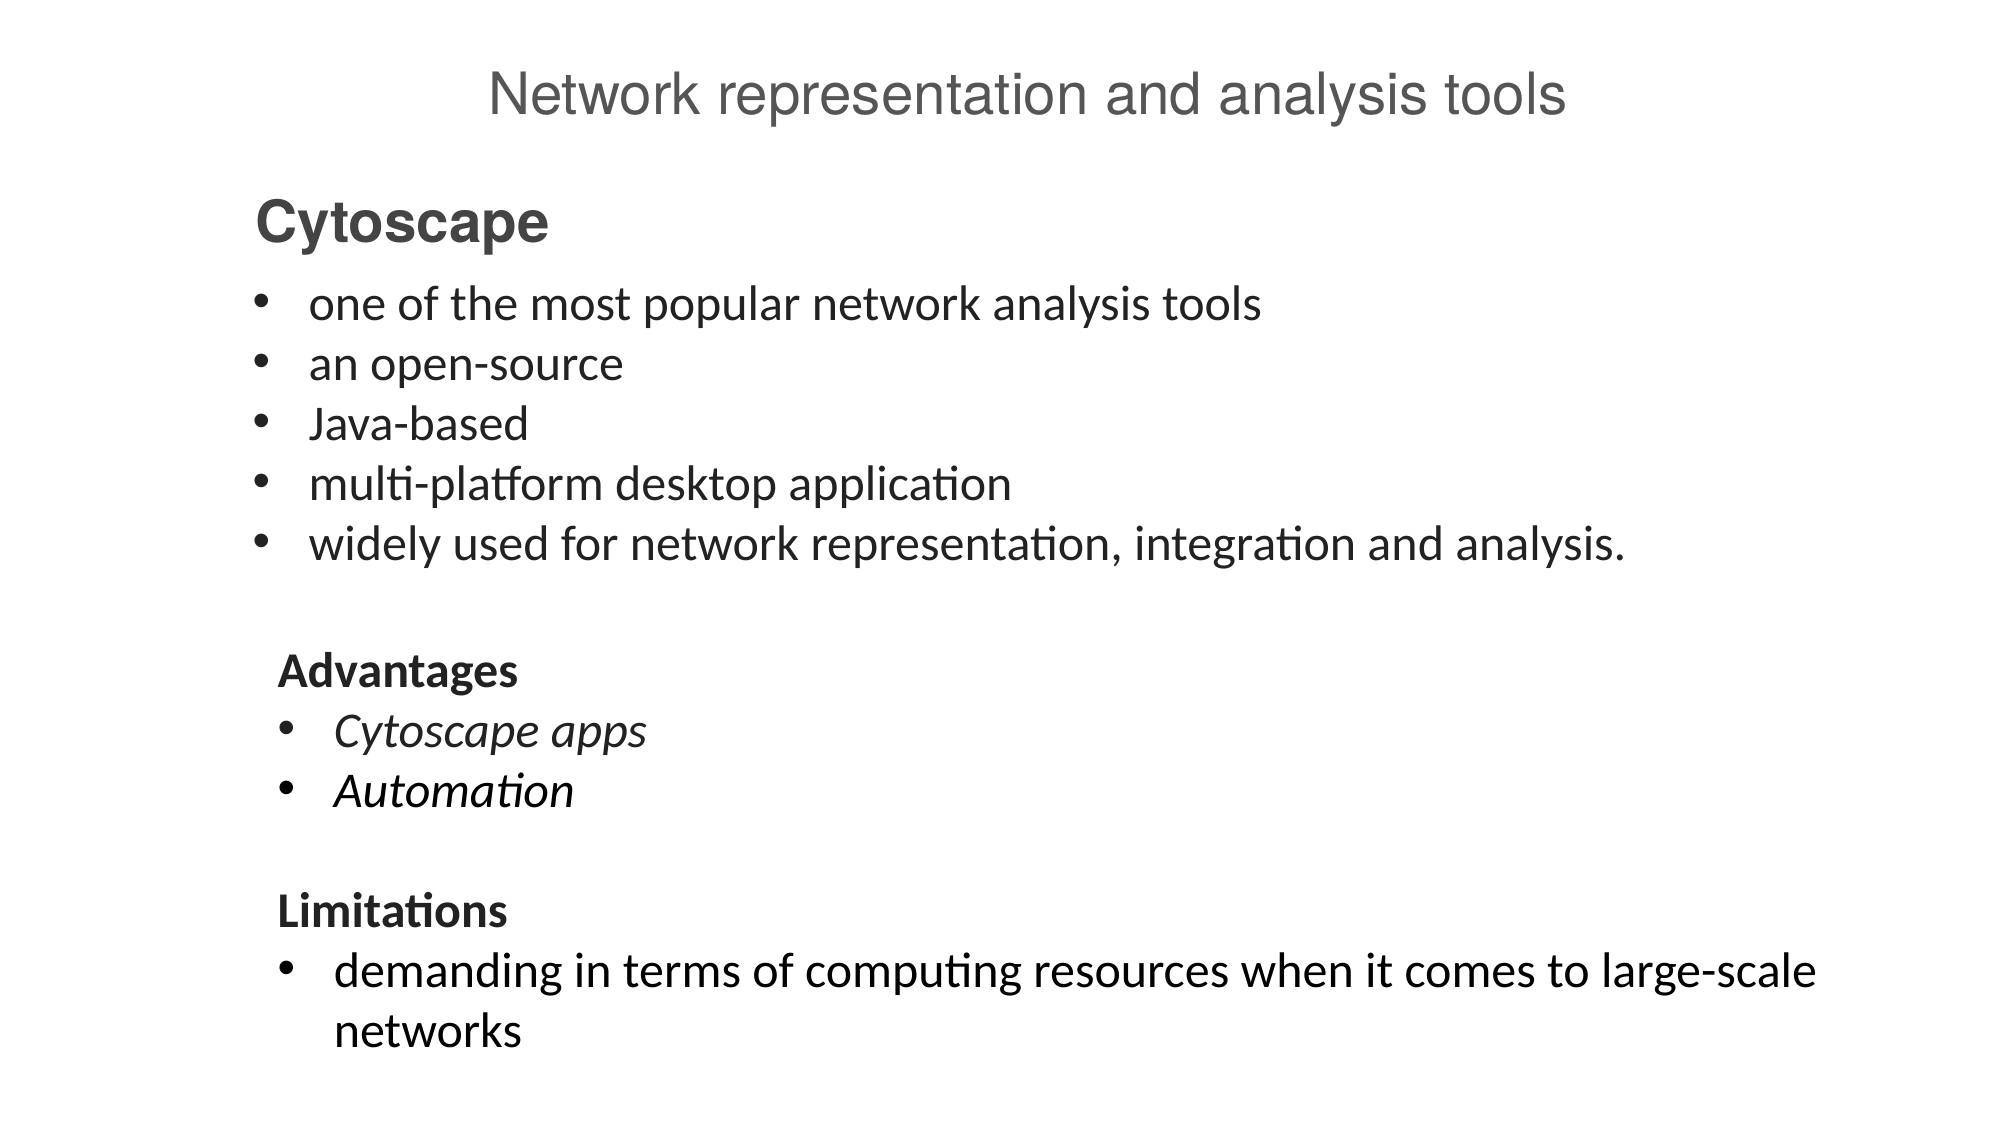

Network representation and analysis tools
Cytoscape
one of the most popular network analysis tools
an open-source
Java-based
multi-platform desktop application
widely used for network representation, integration and analysis.
Advantages
Cytoscape apps
Automation

Limitations
demanding in terms of computing resources when it comes to large-scale networks